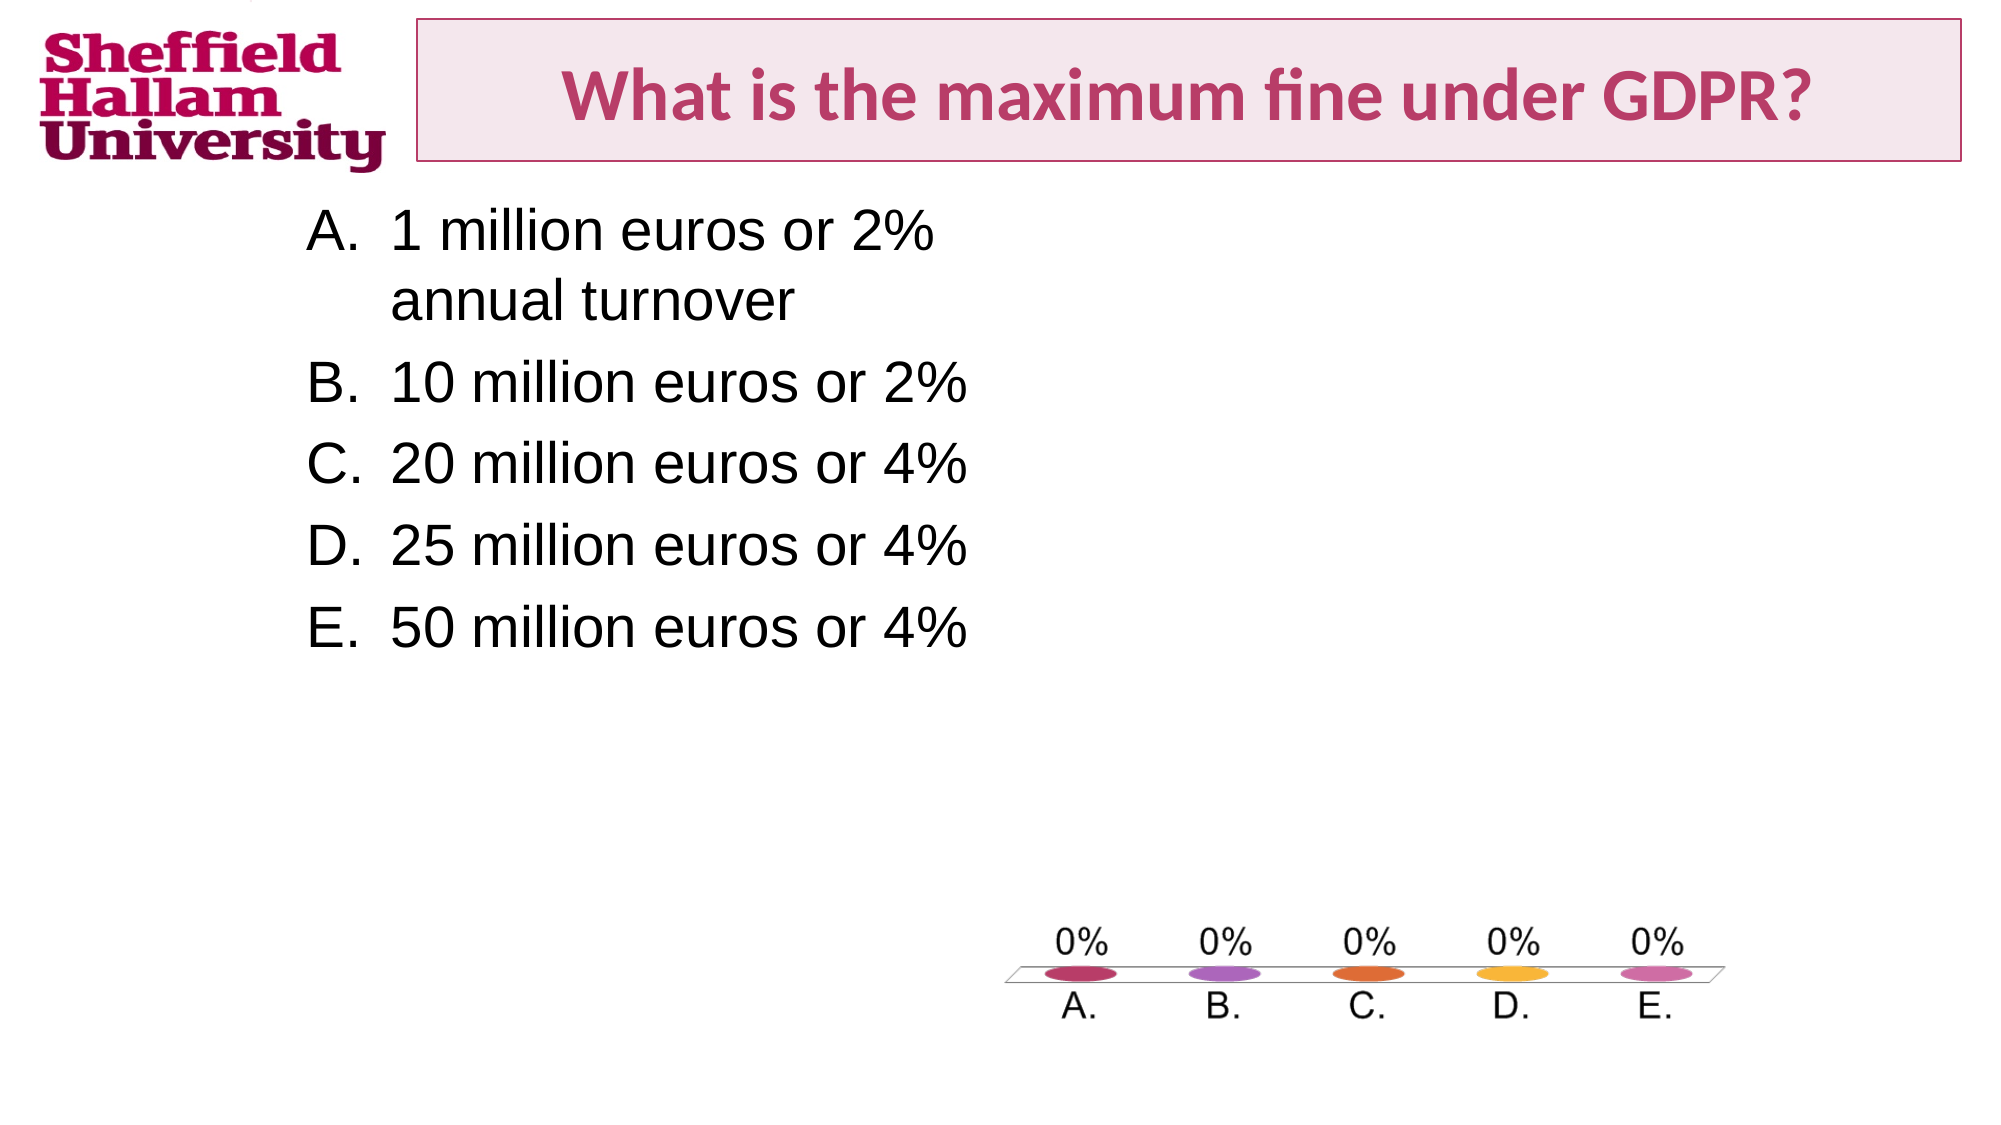

# What is the maximum fine under GDPR?
1 million euros or 2% annual turnover
10 million euros or 2%
20 million euros or 4%
25 million euros or 4%
50 million euros or 4%